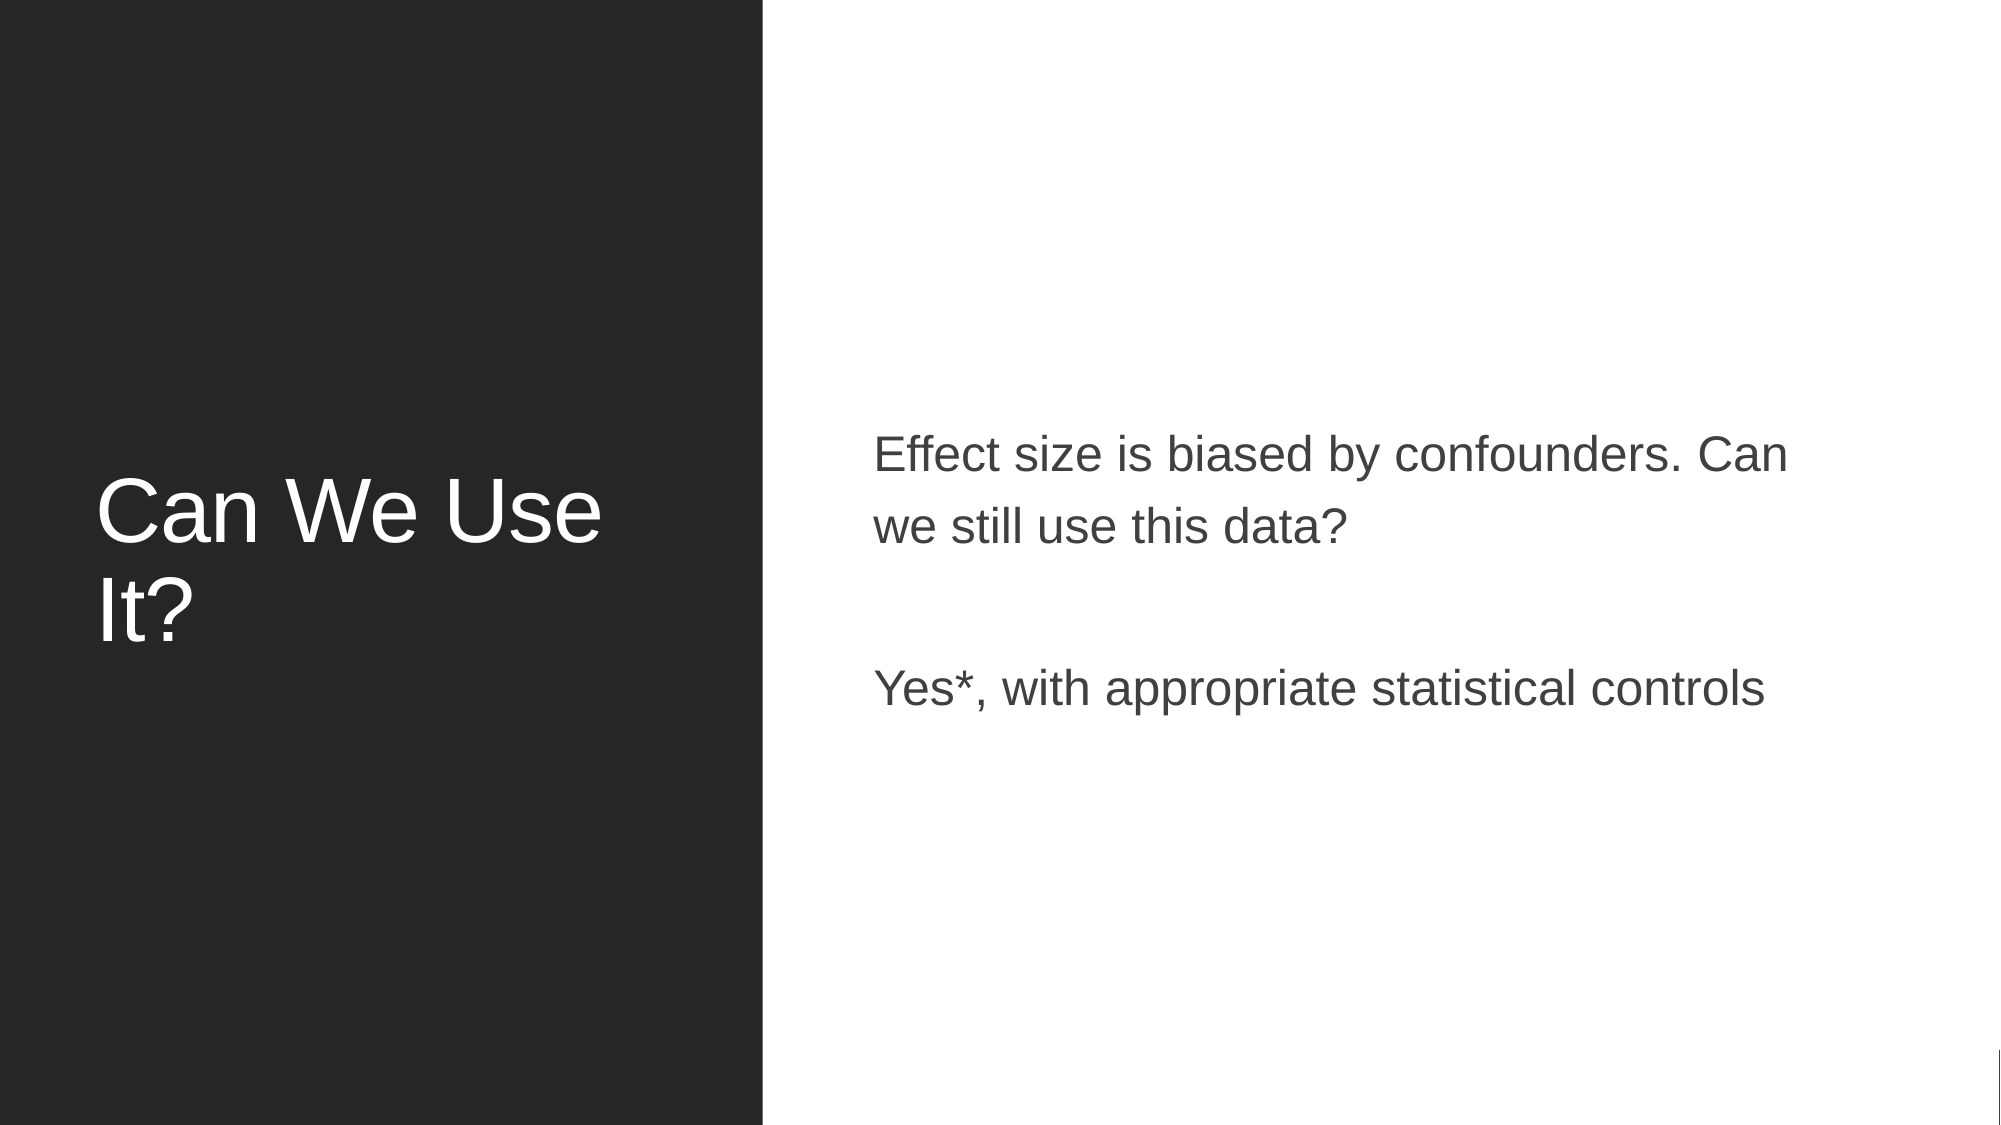

# Can We Use It?
Effect size is biased by confounders. Can we still use this data?
Yes*, with appropriate statistical controls